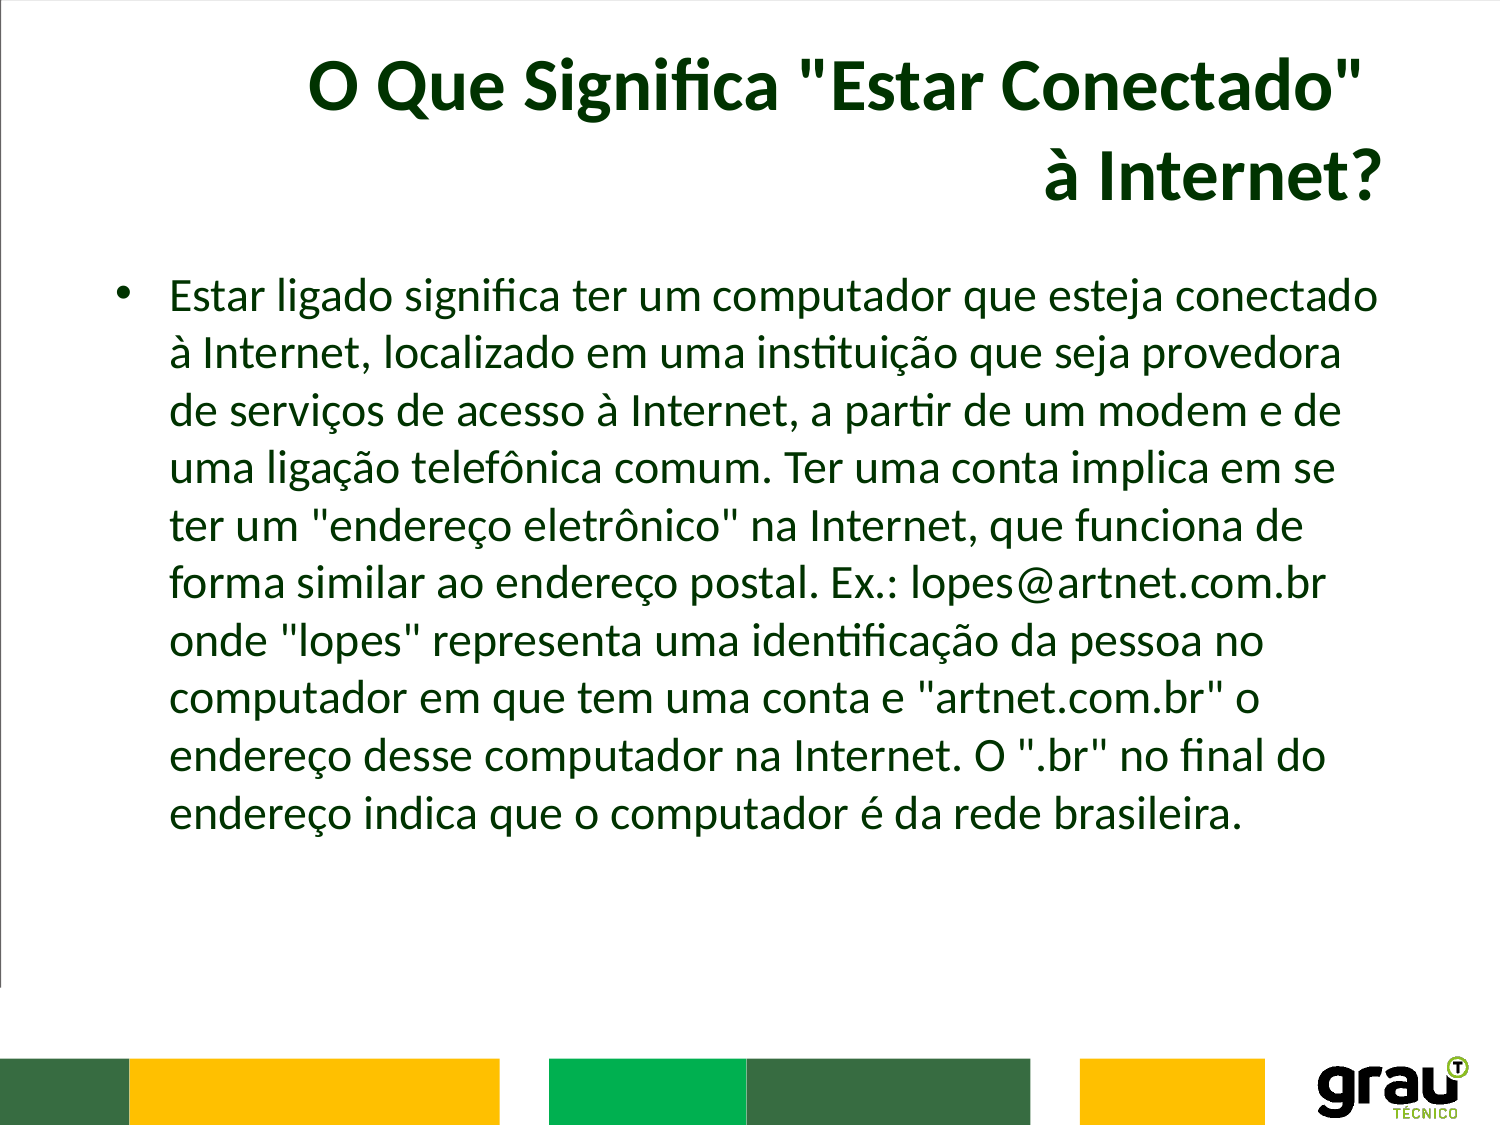

# O Que Significa "Estar Conectado" à Internet?
Estar ligado significa ter um computador que esteja conectado à Internet, localizado em uma instituição que seja provedora de serviços de acesso à Internet, a partir de um modem e de uma ligação telefônica comum. Ter uma conta implica em se ter um "endereço eletrônico" na Internet, que funciona de forma similar ao endereço postal. Ex.: lopes@artnet.com.br onde "lopes" representa uma identificação da pessoa no computador em que tem uma conta e "artnet.com.br" o endereço desse computador na Internet. O ".br" no final do endereço indica que o computador é da rede brasileira.